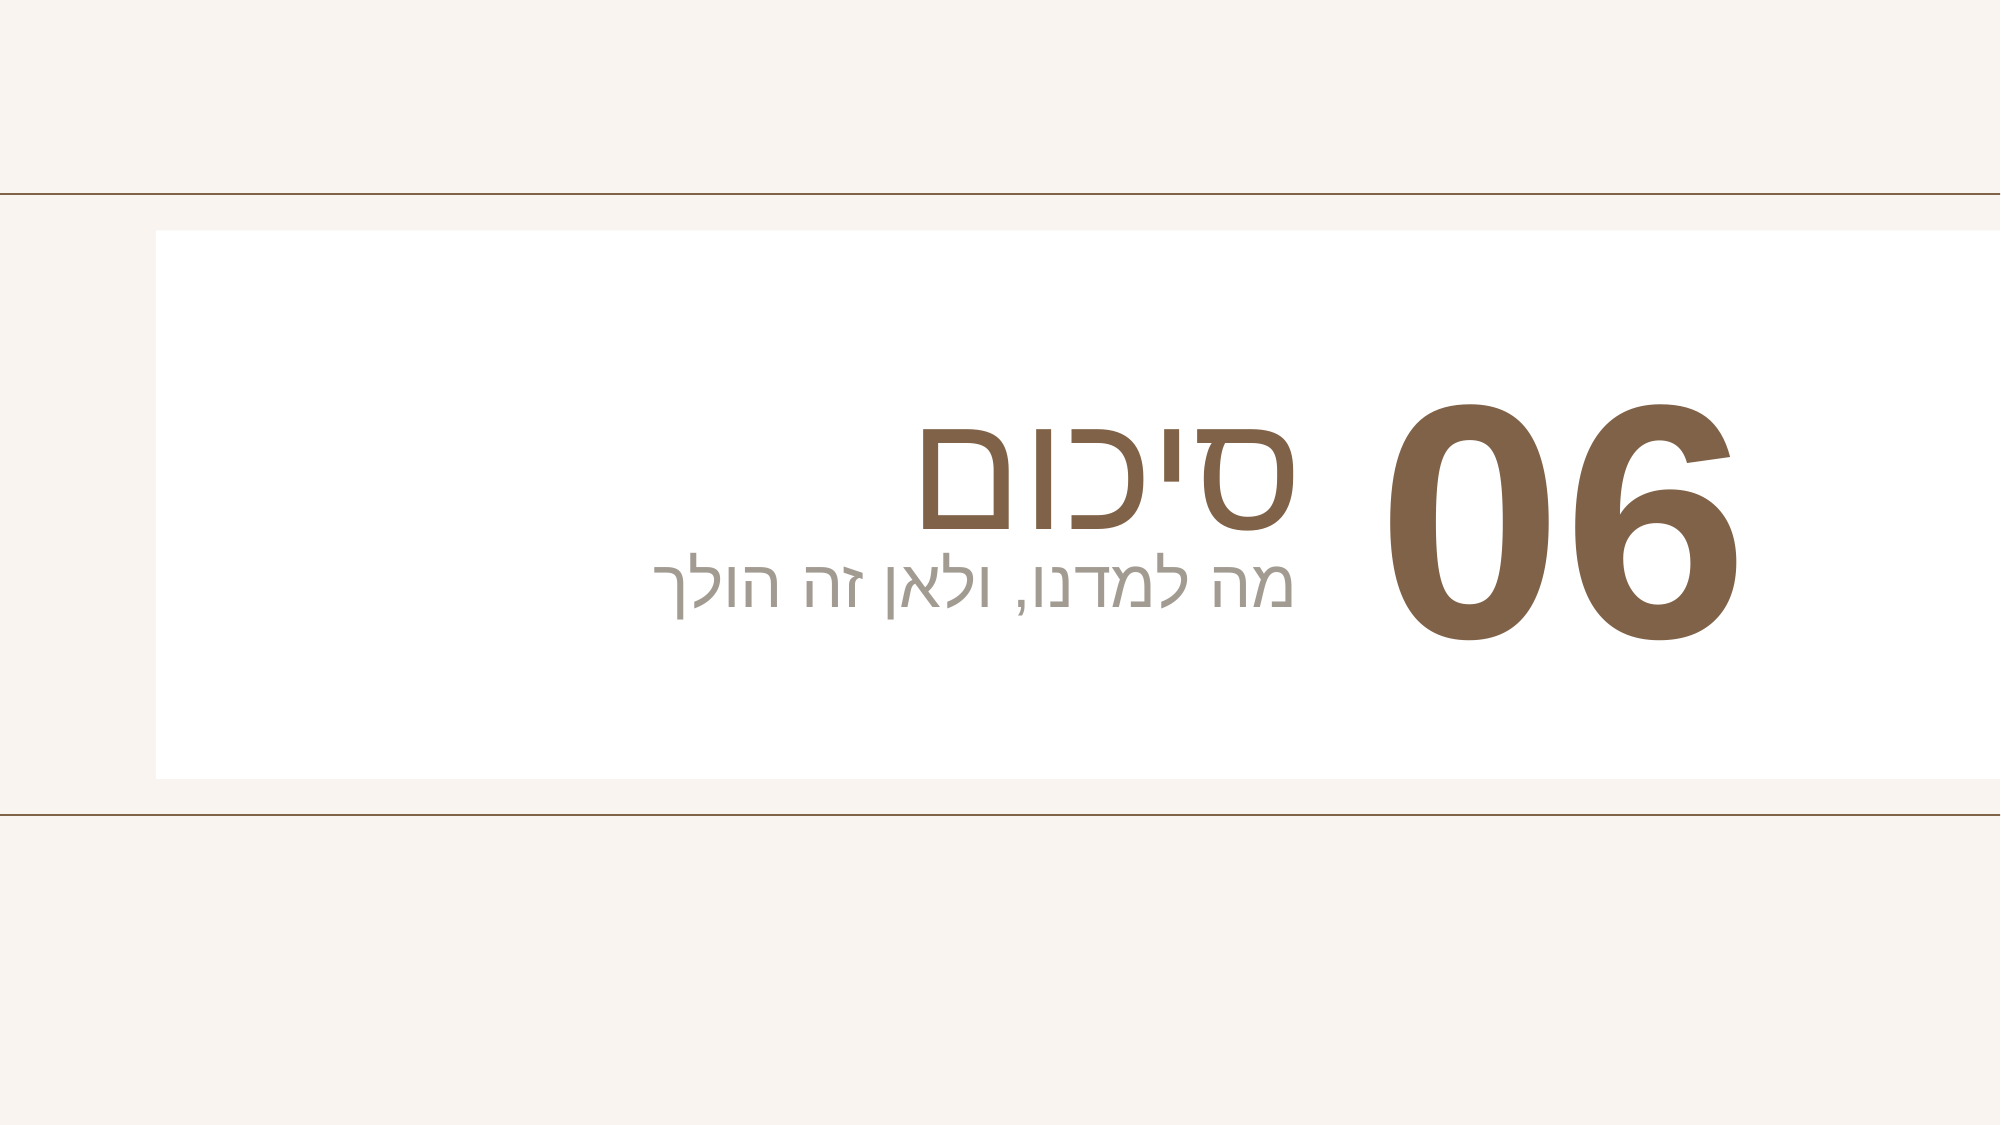

06
# סיכום
מה למדנו, ולאן זה הולך